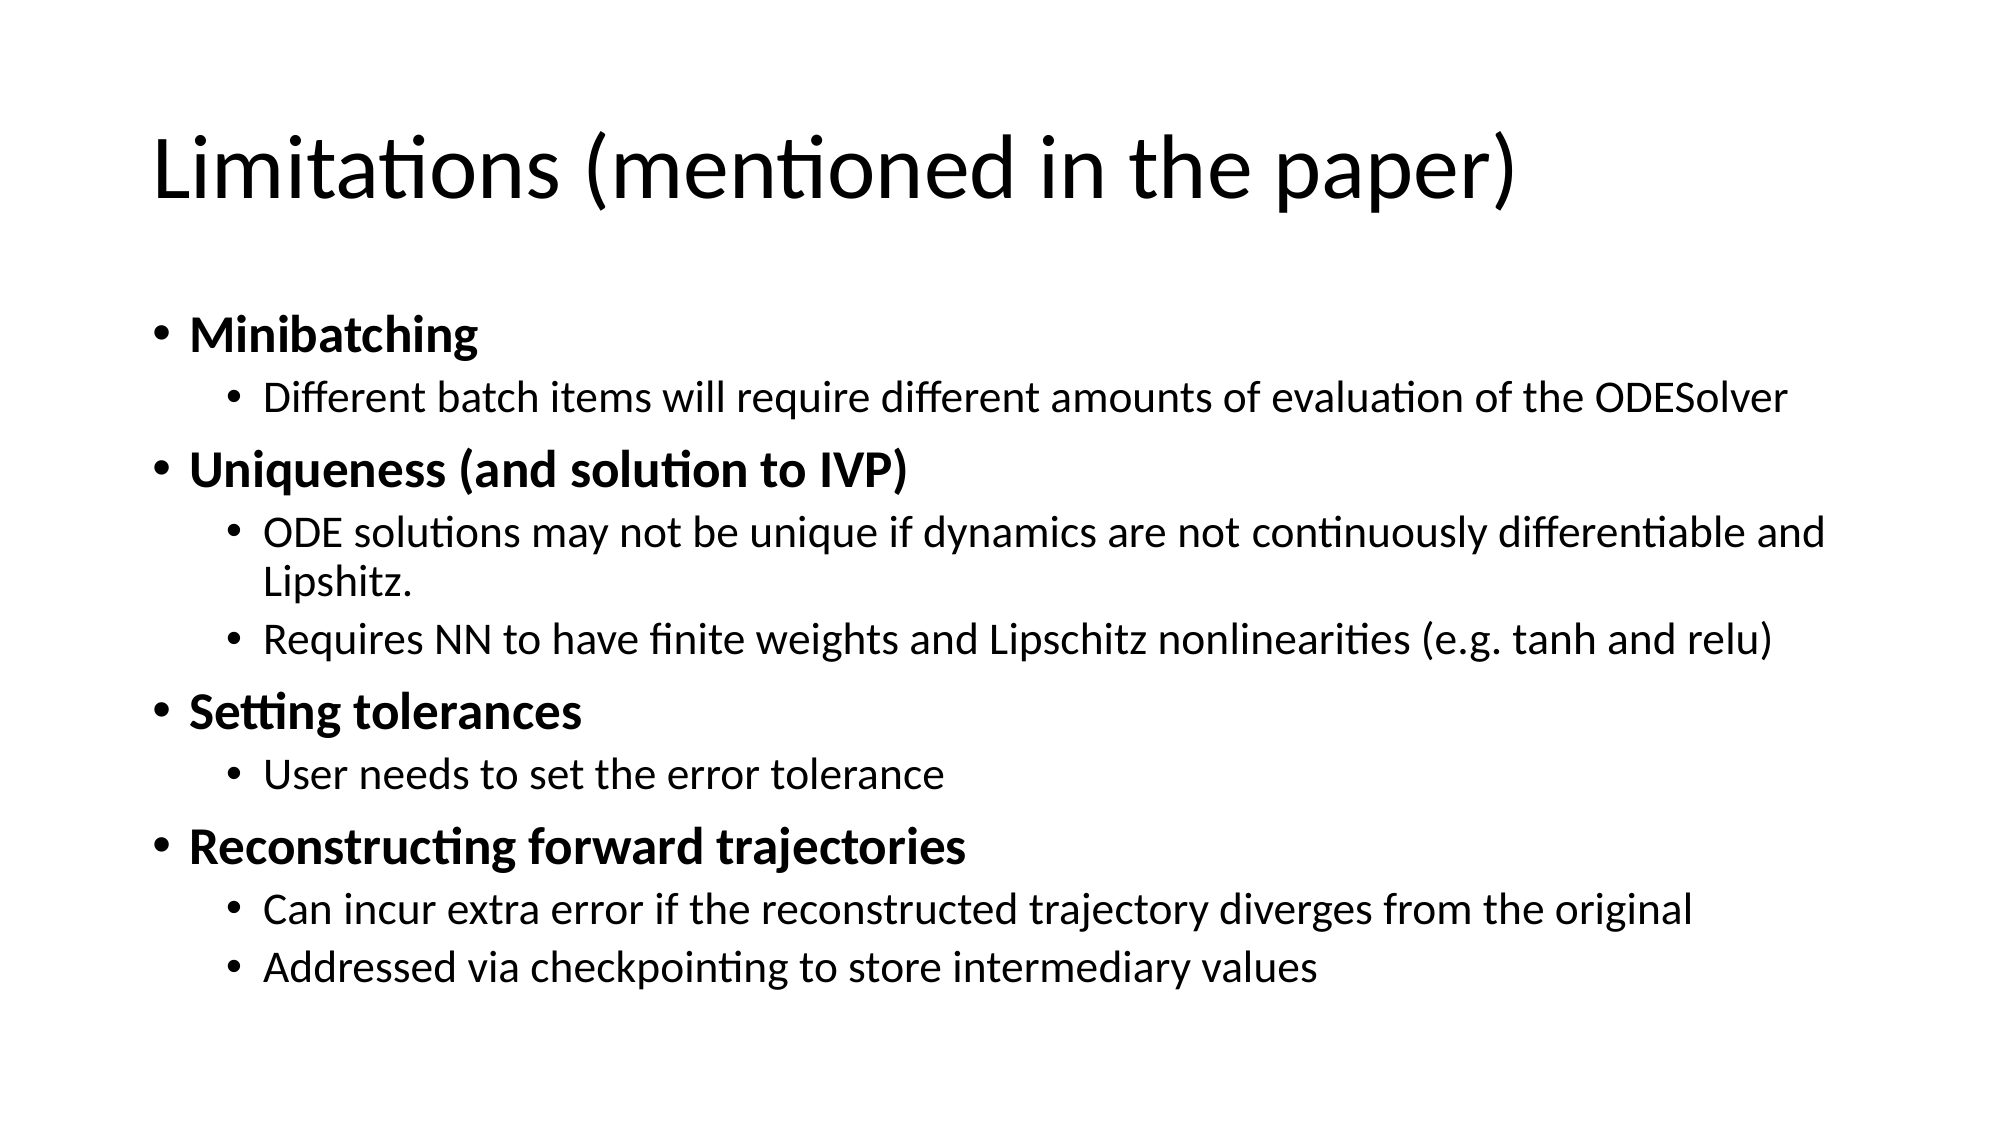

# Limitations (mentioned in the paper)
Minibatching
Different batch items will require different amounts of evaluation of the ODESolver
Uniqueness (and solution to IVP)
ODE solutions may not be unique if dynamics are not continuously differentiable and Lipshitz.
Requires NN to have finite weights and Lipschitz nonlinearities (e.g. tanh and relu)
Setting tolerances
User needs to set the error tolerance
Reconstructing forward trajectories
Can incur extra error if the reconstructed trajectory diverges from the original
Addressed via checkpointing to store intermediary values